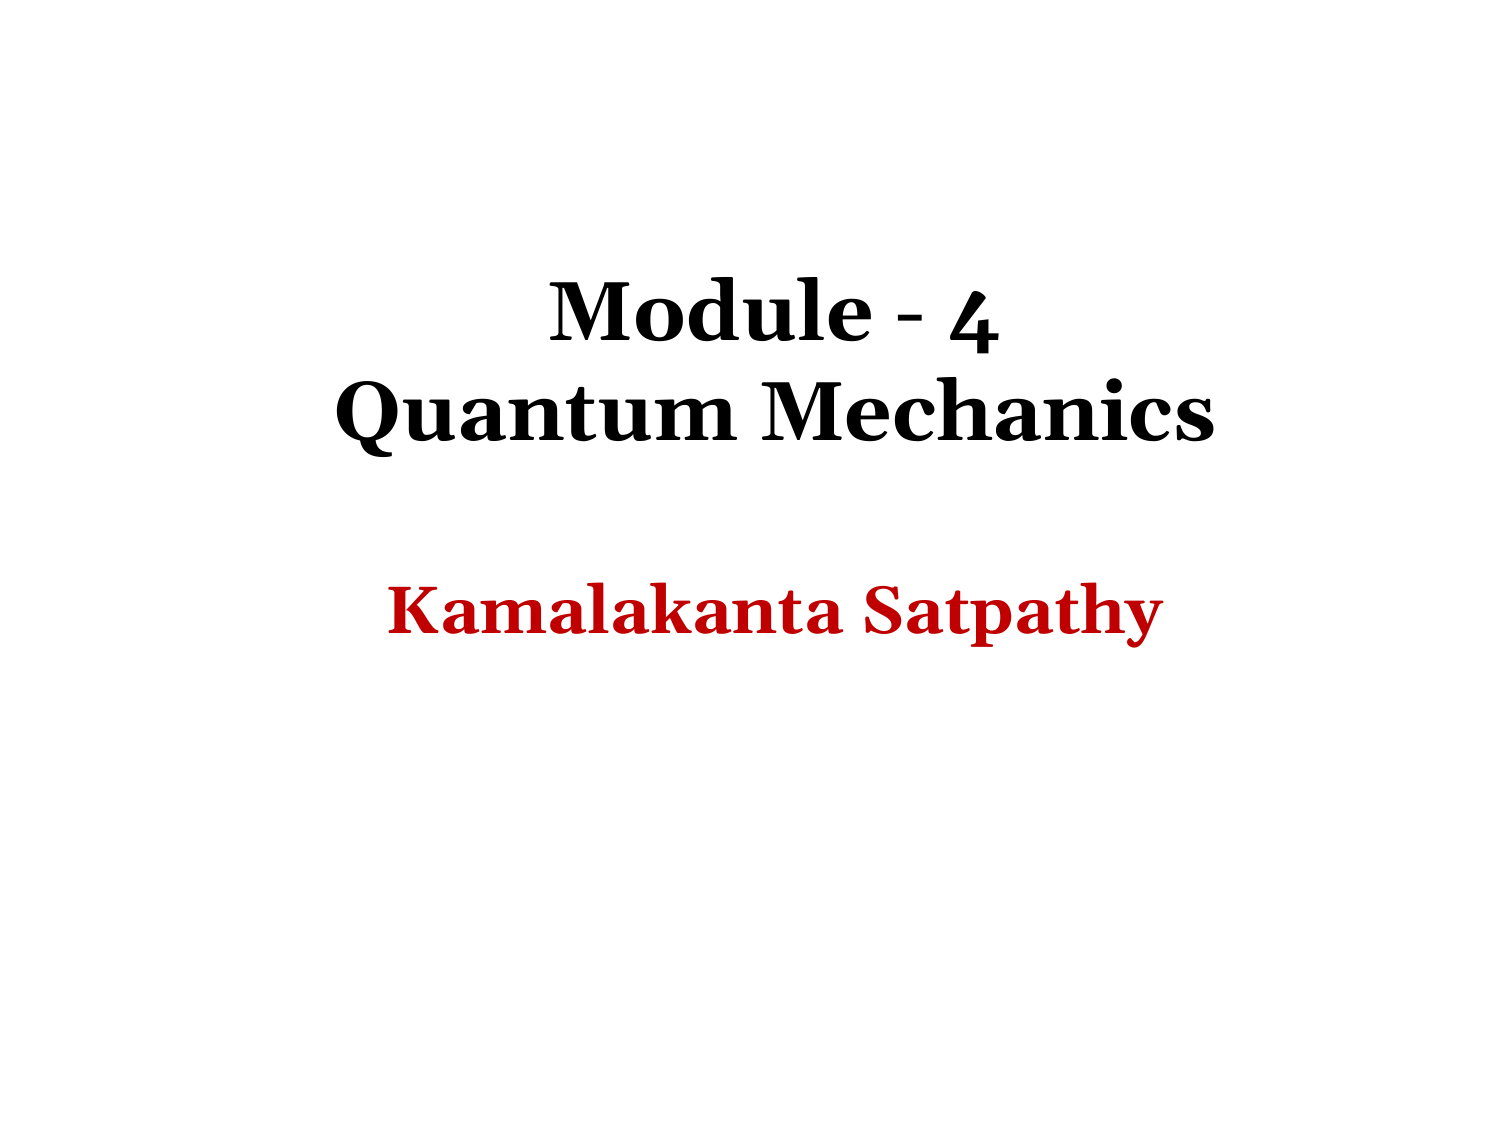

Module - 4
Quantum Mechanics

Kamalakanta Satpathy